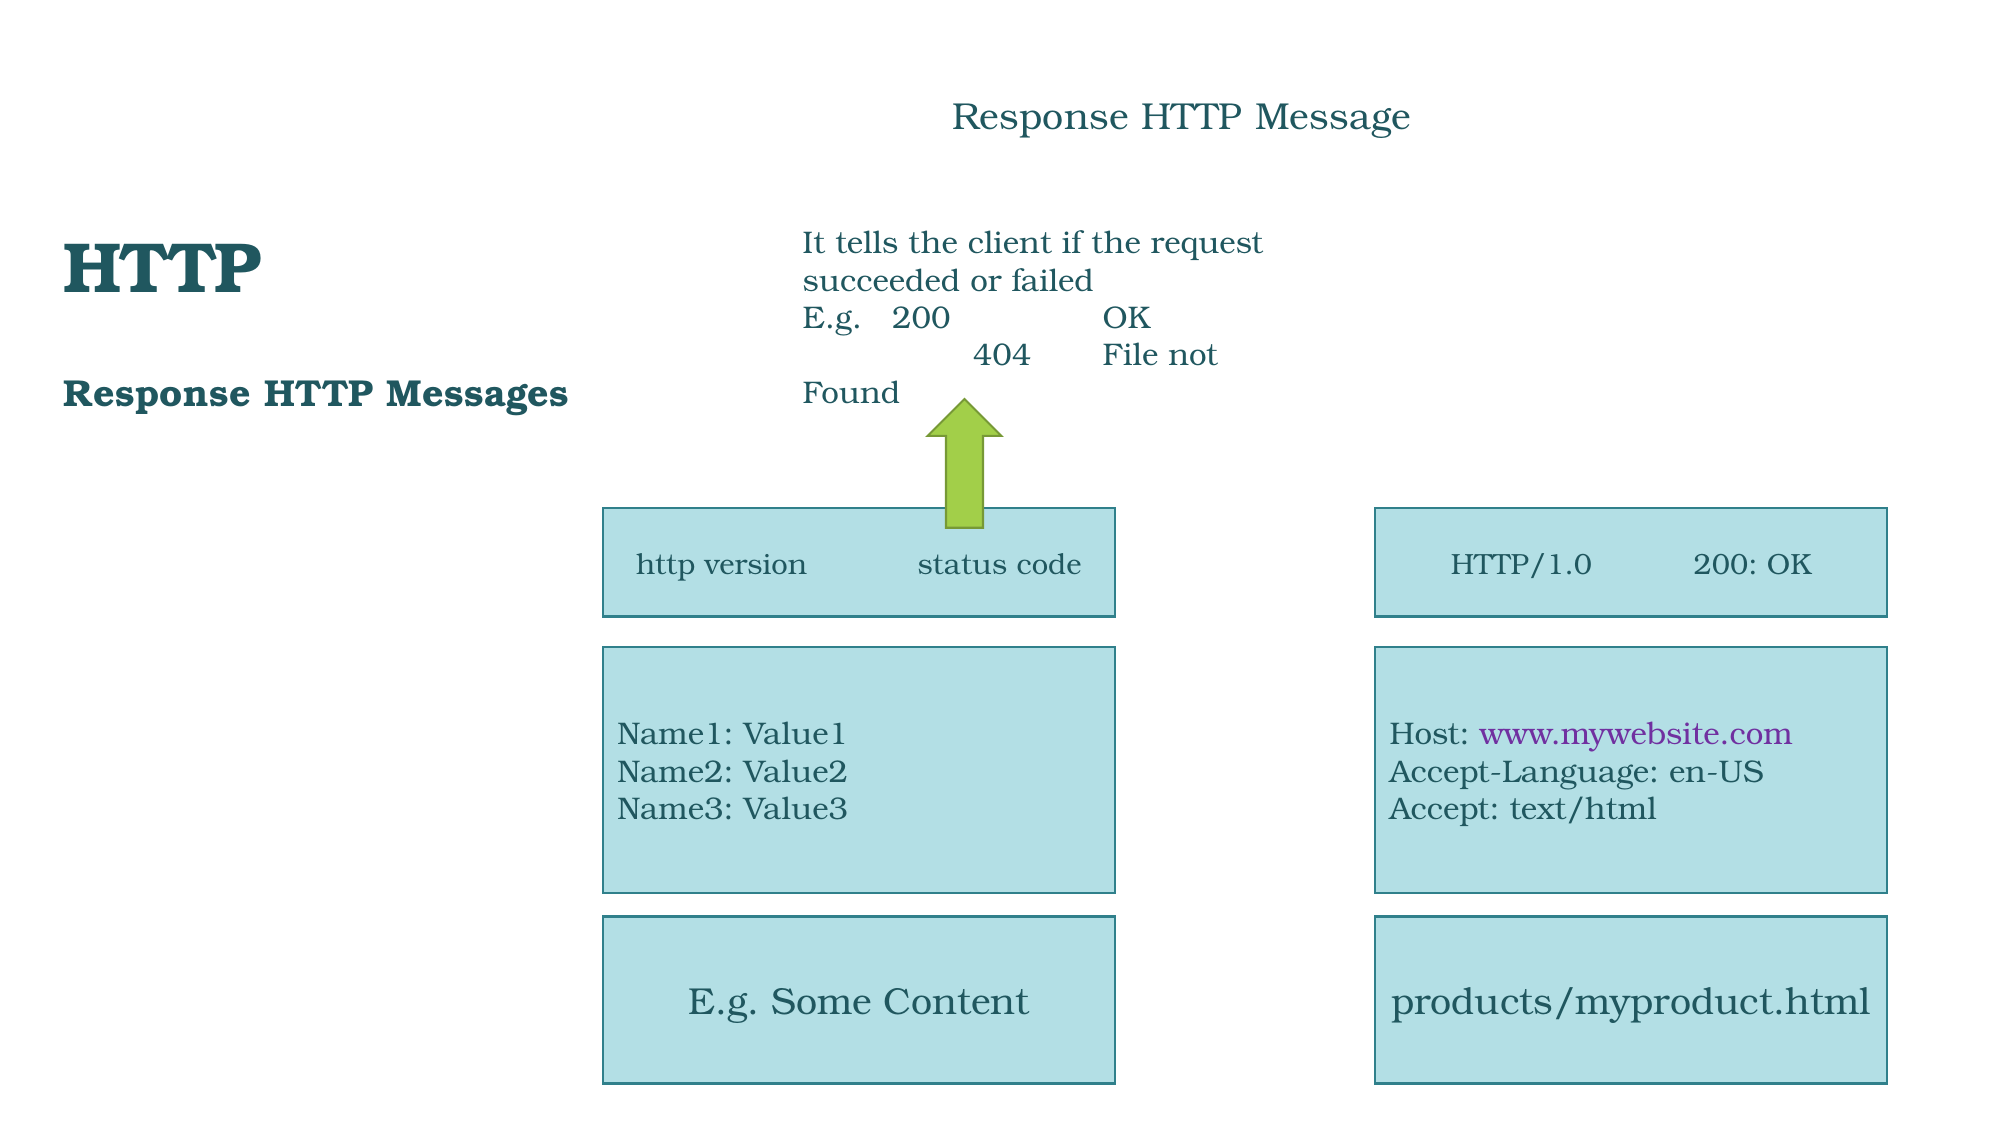

# HTTP
Response HTTP Message
It tells the client if the request succeeded or failed
E.g.   200 	OK
	  404	File not Found
Response HTTP Messages

HTTP/1.0           200: OK
http version            status code
Name1: Value1
Name2: Value2
Name3: Value3
Host: www.mywebsite.com
Accept-Language: en-US
Accept: text/html
E.g. Some Content
products/myproduct.html